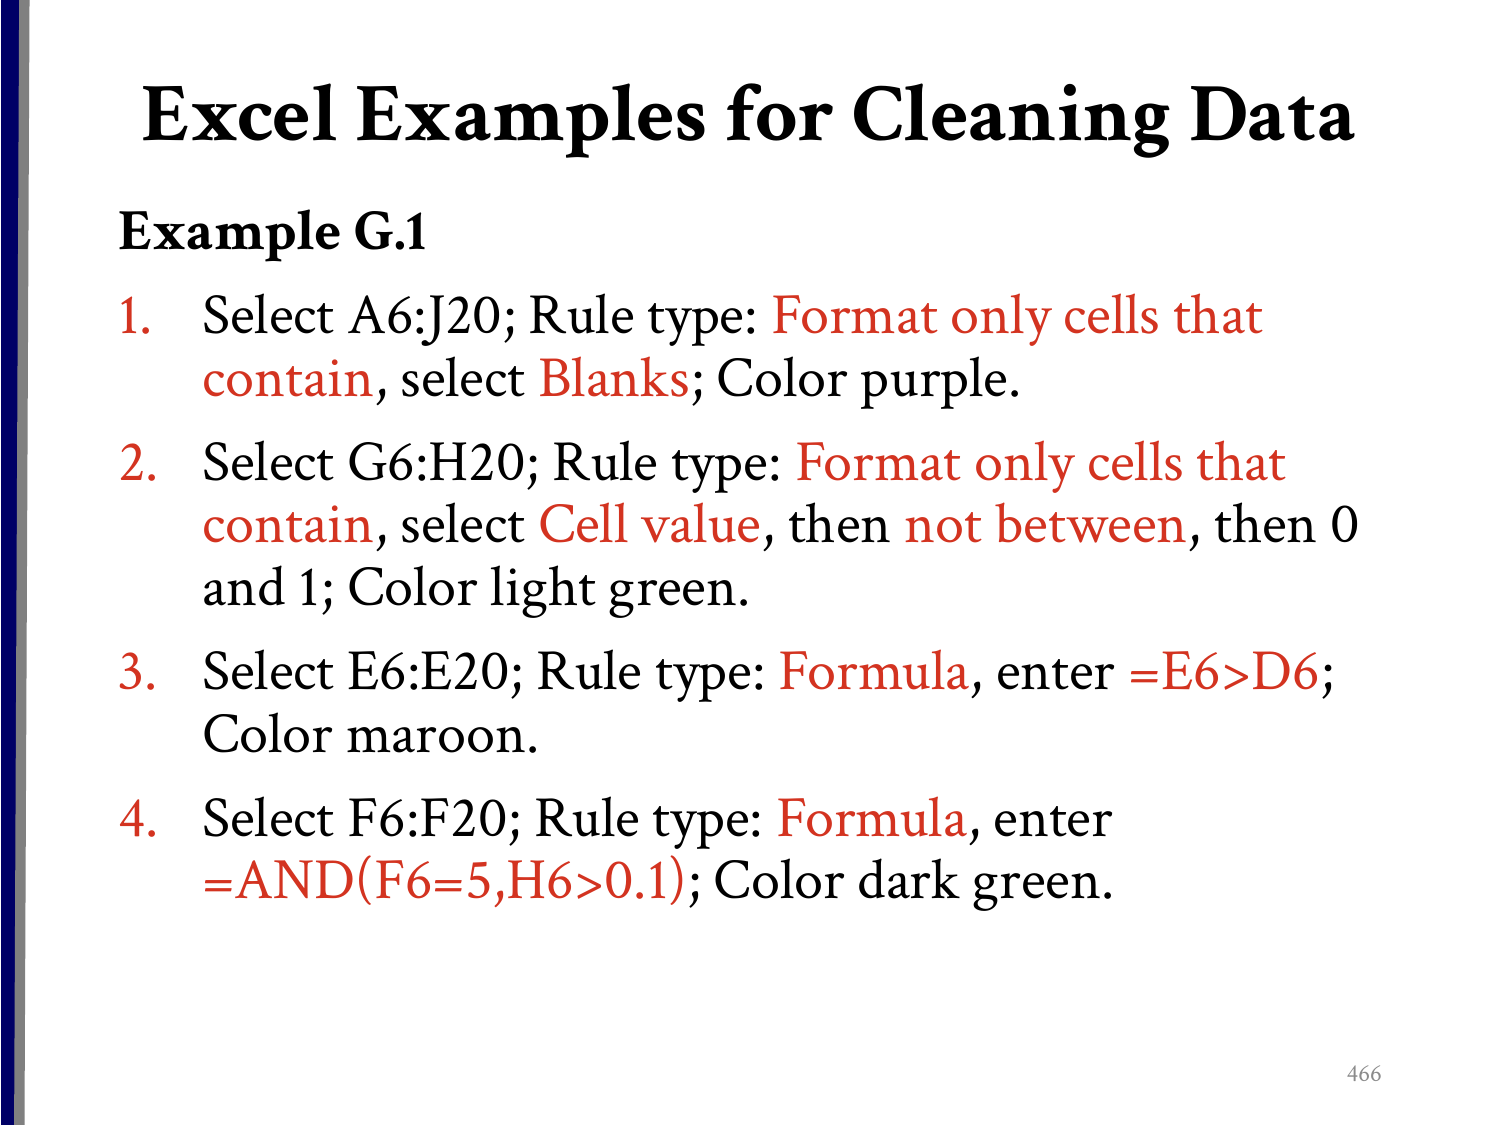

# Excel Examples for Cleaning Data
Example G.1
Select A6:J20; Rule type: Format only cells that contain, select Blanks; Color purple.
Select G6:H20; Rule type: Format only cells that contain, select Cell value, then not between, then 0 and 1; Color light green.
Select E6:E20; Rule type: Formula, enter =E6>D6; Color maroon.
Select F6:F20; Rule type: Formula, enter =AND(F6=5,H6>0.1); Color dark green.
466